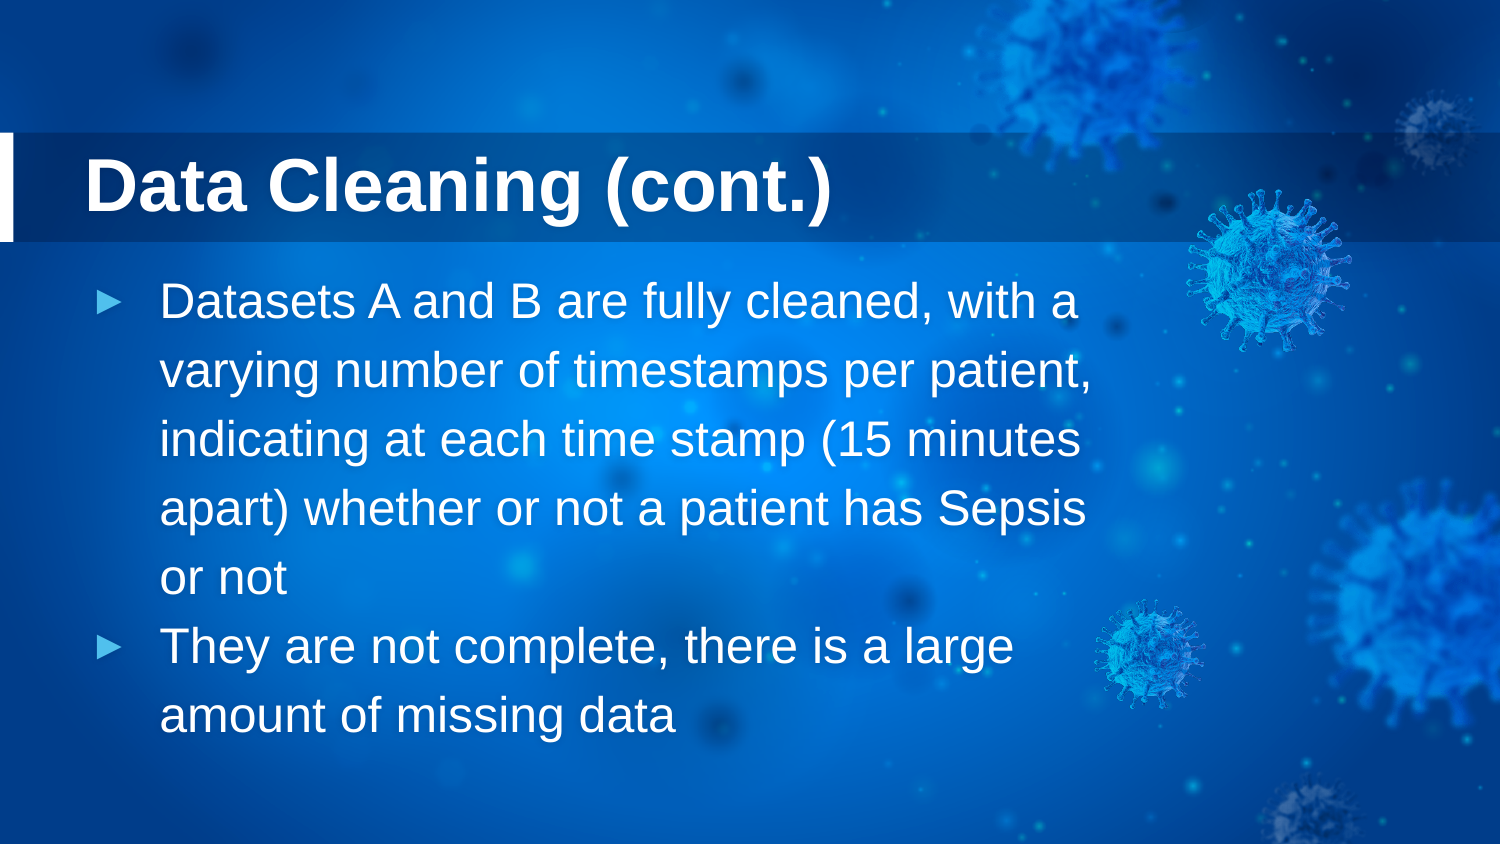

# Data Cleaning (cont.)
Datasets A and B are fully cleaned, with a varying number of timestamps per patient, indicating at each time stamp (15 minutes apart) whether or not a patient has Sepsis or not
They are not complete, there is a large amount of missing data